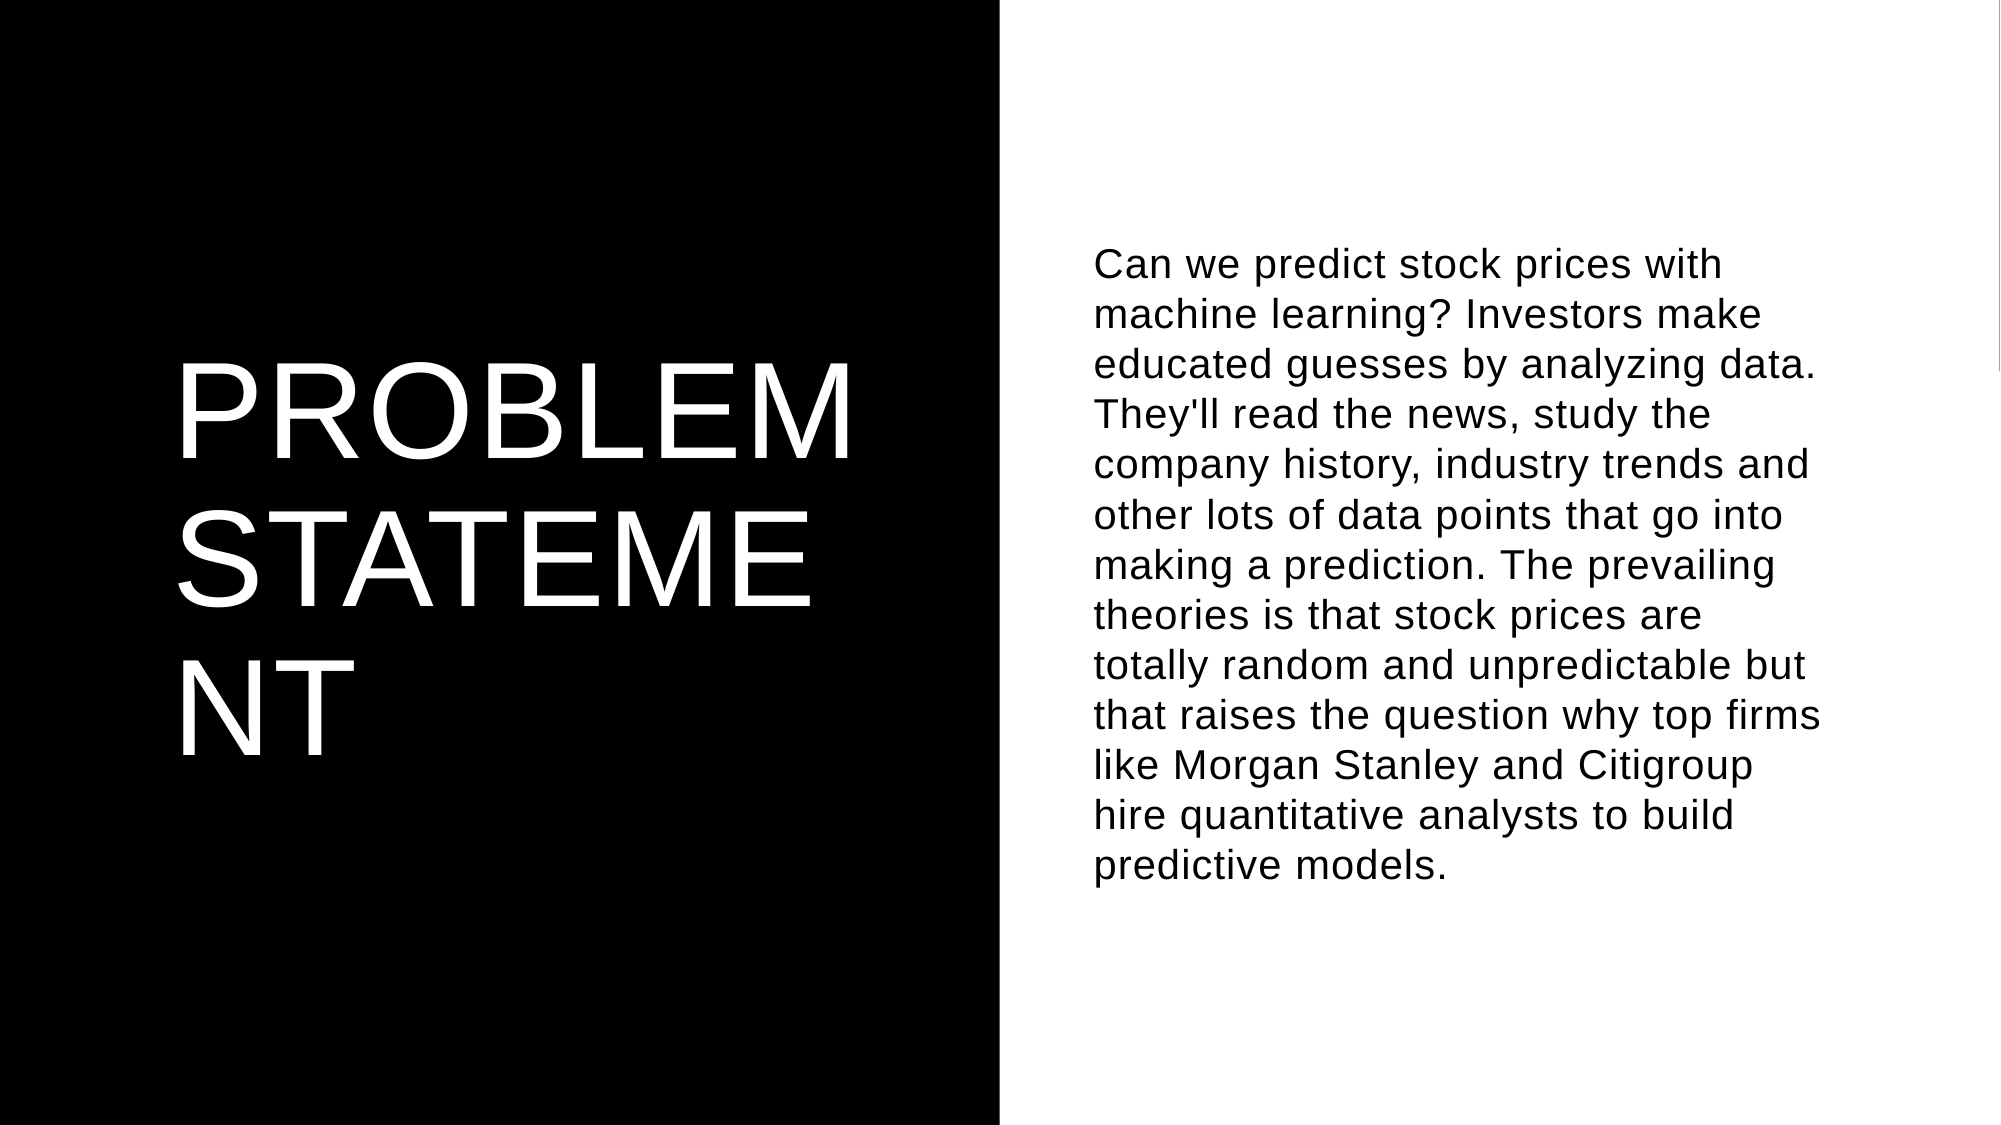

# Problem statement
Can we predict stock prices with machine learning? Investors make educated guesses by analyzing data. They'll read the news, study the company history, industry trends and other lots of data points that go into making a prediction. The prevailing theories is that stock prices are totally random and unpredictable but that raises the question why top firms like Morgan Stanley and Citigroup hire quantitative analysts to build predictive models.